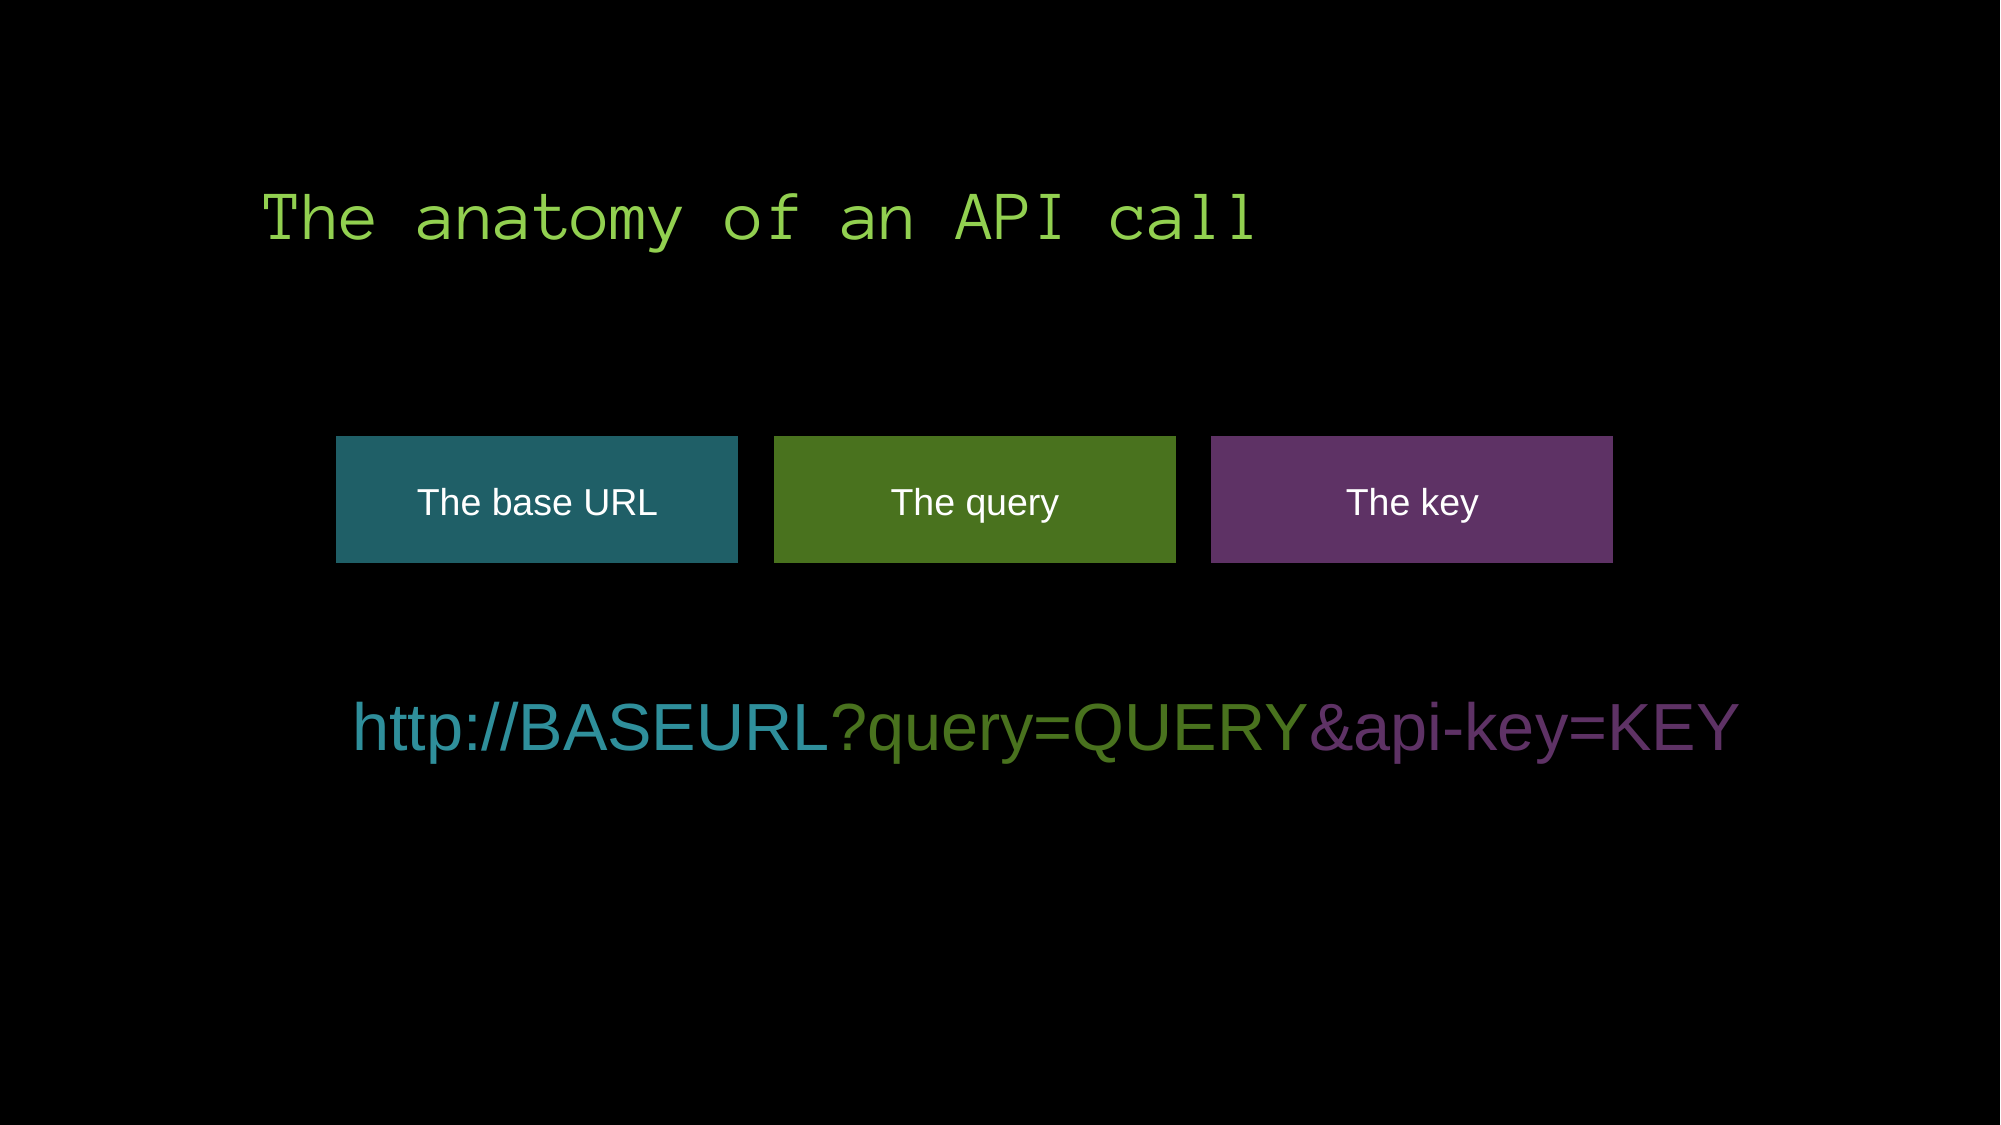

# The anatomy of an API call
The base URL
The query
The key

http://BASEURL?query=QUERY&api-key=KEY